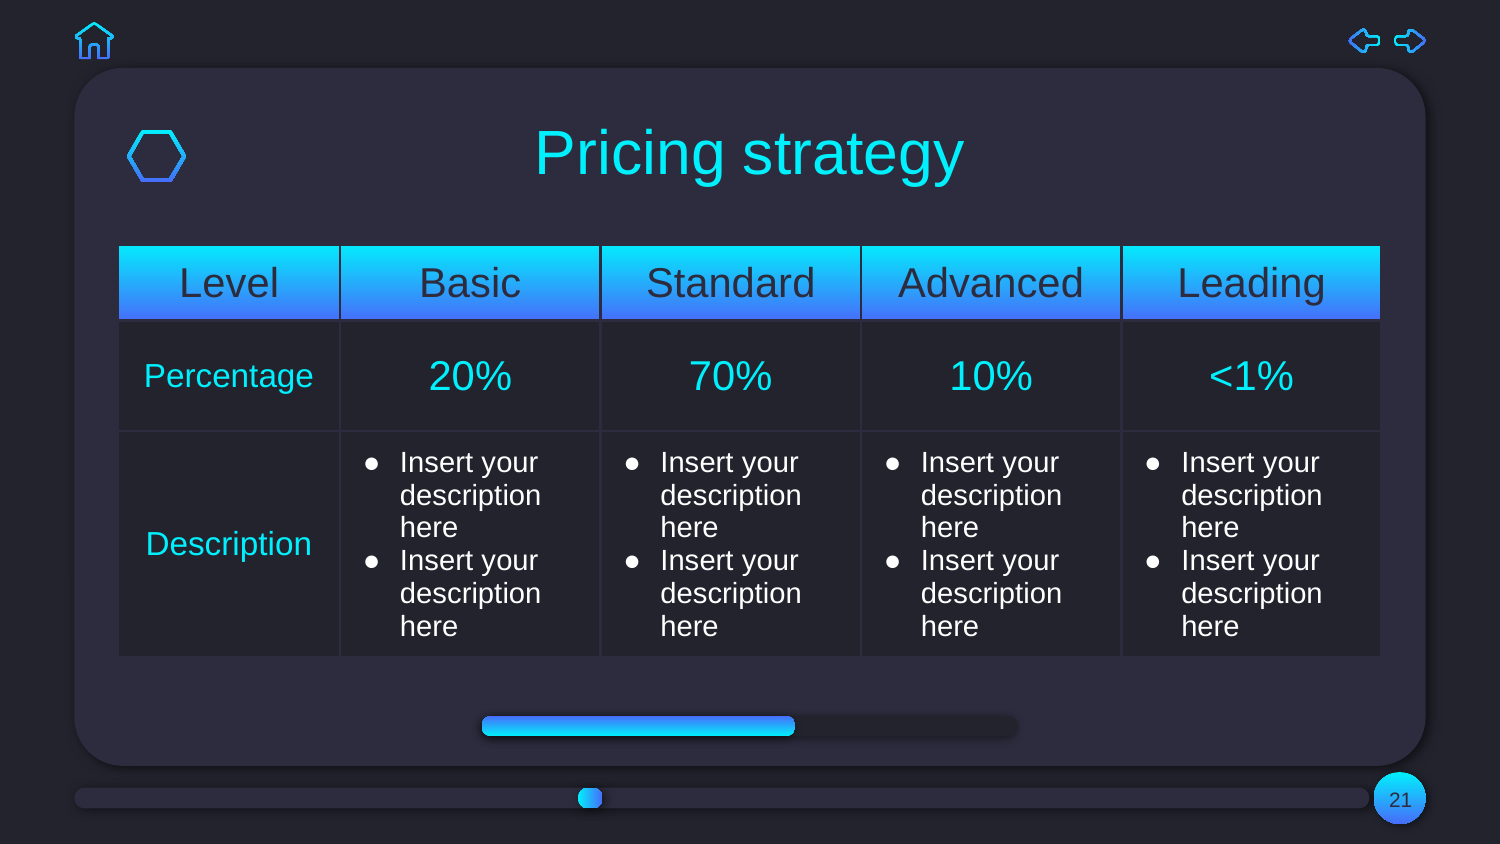

# Pricing strategy

| Level | Basic | Standard | Advanced | Leading |
| --- | --- | --- | --- | --- |
| Percentage | 20% | 70% | 10% | <1% |
| Description | Insert your description here Insert your description here | Insert your description here Insert your description here | Insert your description here Insert your description here | Insert your description here Insert your description here |